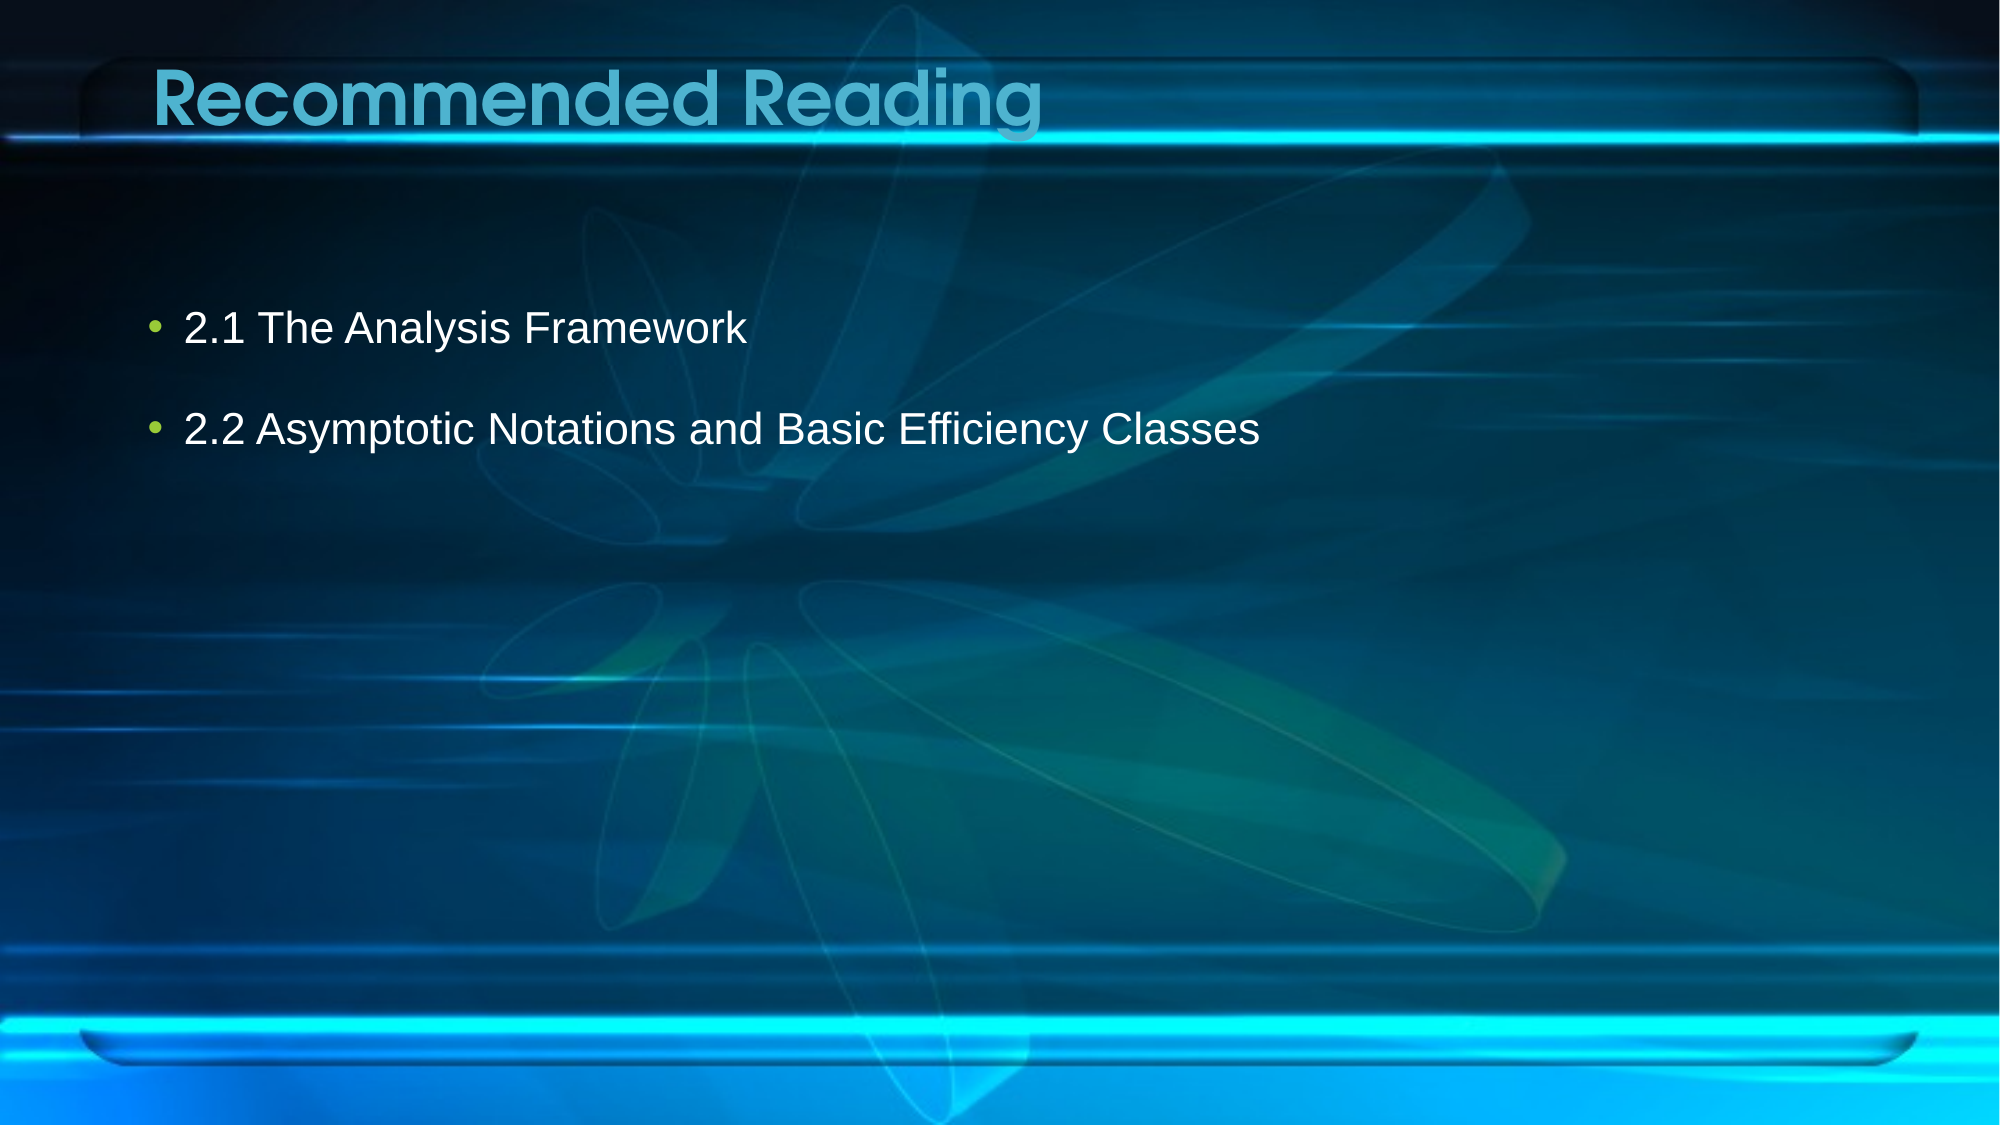

# Recommended Reading
2.1 The Analysis Framework
2.2 Asymptotic Notations and Basic Efficiency Classes